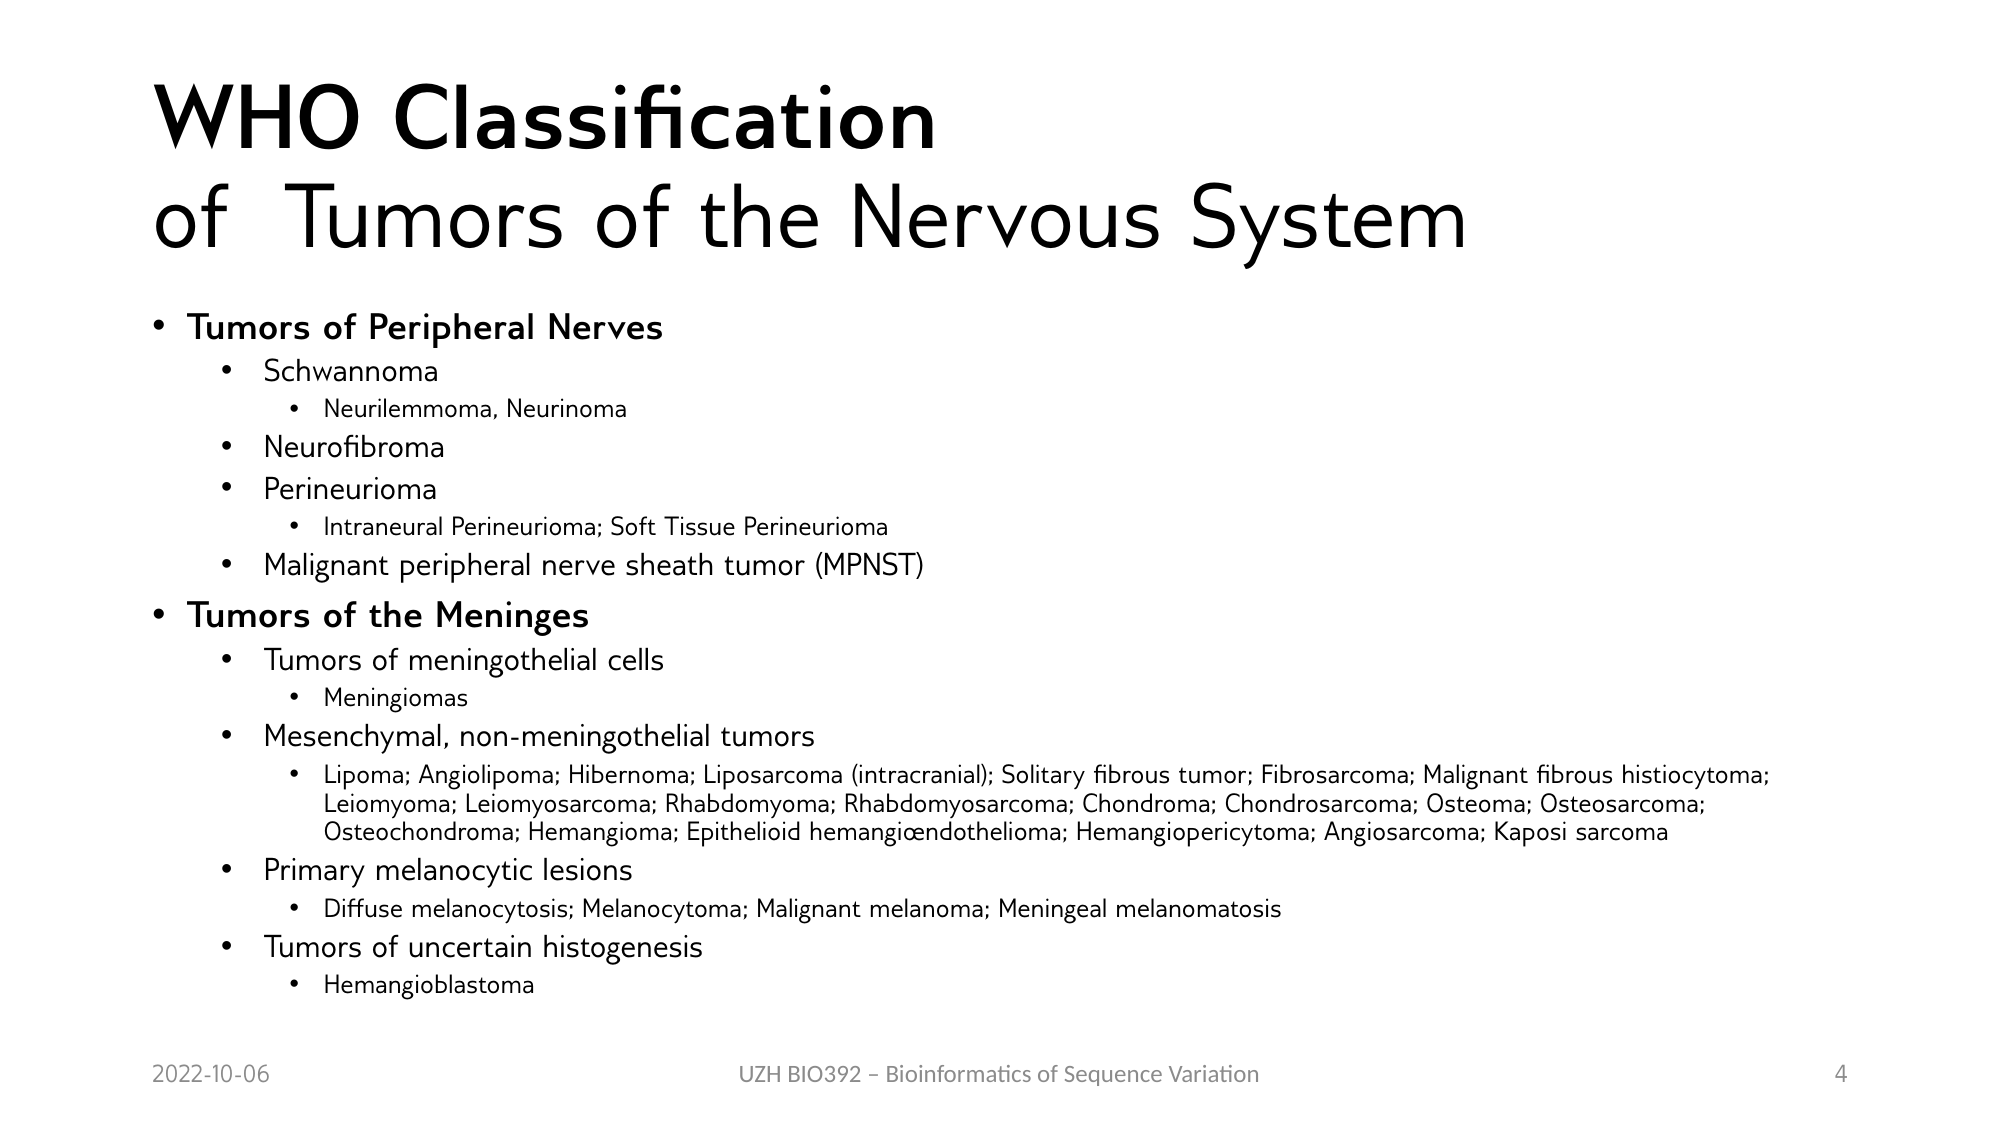

# WHO Classification of  Tumors of the Nervous System
Tumors of Peripheral Nerves
Schwannoma
Neurilemmoma, Neurinoma
Neurofibroma
Perineurioma
Intraneural Perineurioma; Soft Tissue Perineurioma
Malignant peripheral nerve sheath tumor (MPNST)
Tumors of the Meninges
Tumors of meningothelial cells
Meningiomas
Mesenchymal, non-meningothelial tumors
Lipoma; Angiolipoma; Hibernoma; Liposarcoma (intracranial); Solitary fibrous tumor; Fibrosarcoma; Malignant fibrous histiocytoma; Leiomyoma; Leiomyosarcoma; Rhabdomyoma; Rhabdomyosarcoma; Chondroma; Chondrosarcoma; Osteoma; Osteosarcoma; Osteochondroma; Hemangioma; Epithelioid hemangioendothelioma; Hemangiopericytoma; Angiosarcoma; Kaposi sarcoma
Primary melanocytic lesions
Diffuse melanocytosis; Melanocytoma; Malignant melanoma; Meningeal melanomatosis
Tumors of uncertain histogenesis
Hemangioblastoma
2022-10-06
UZH BIO392 – Bioinformatics of Sequence Variation
4